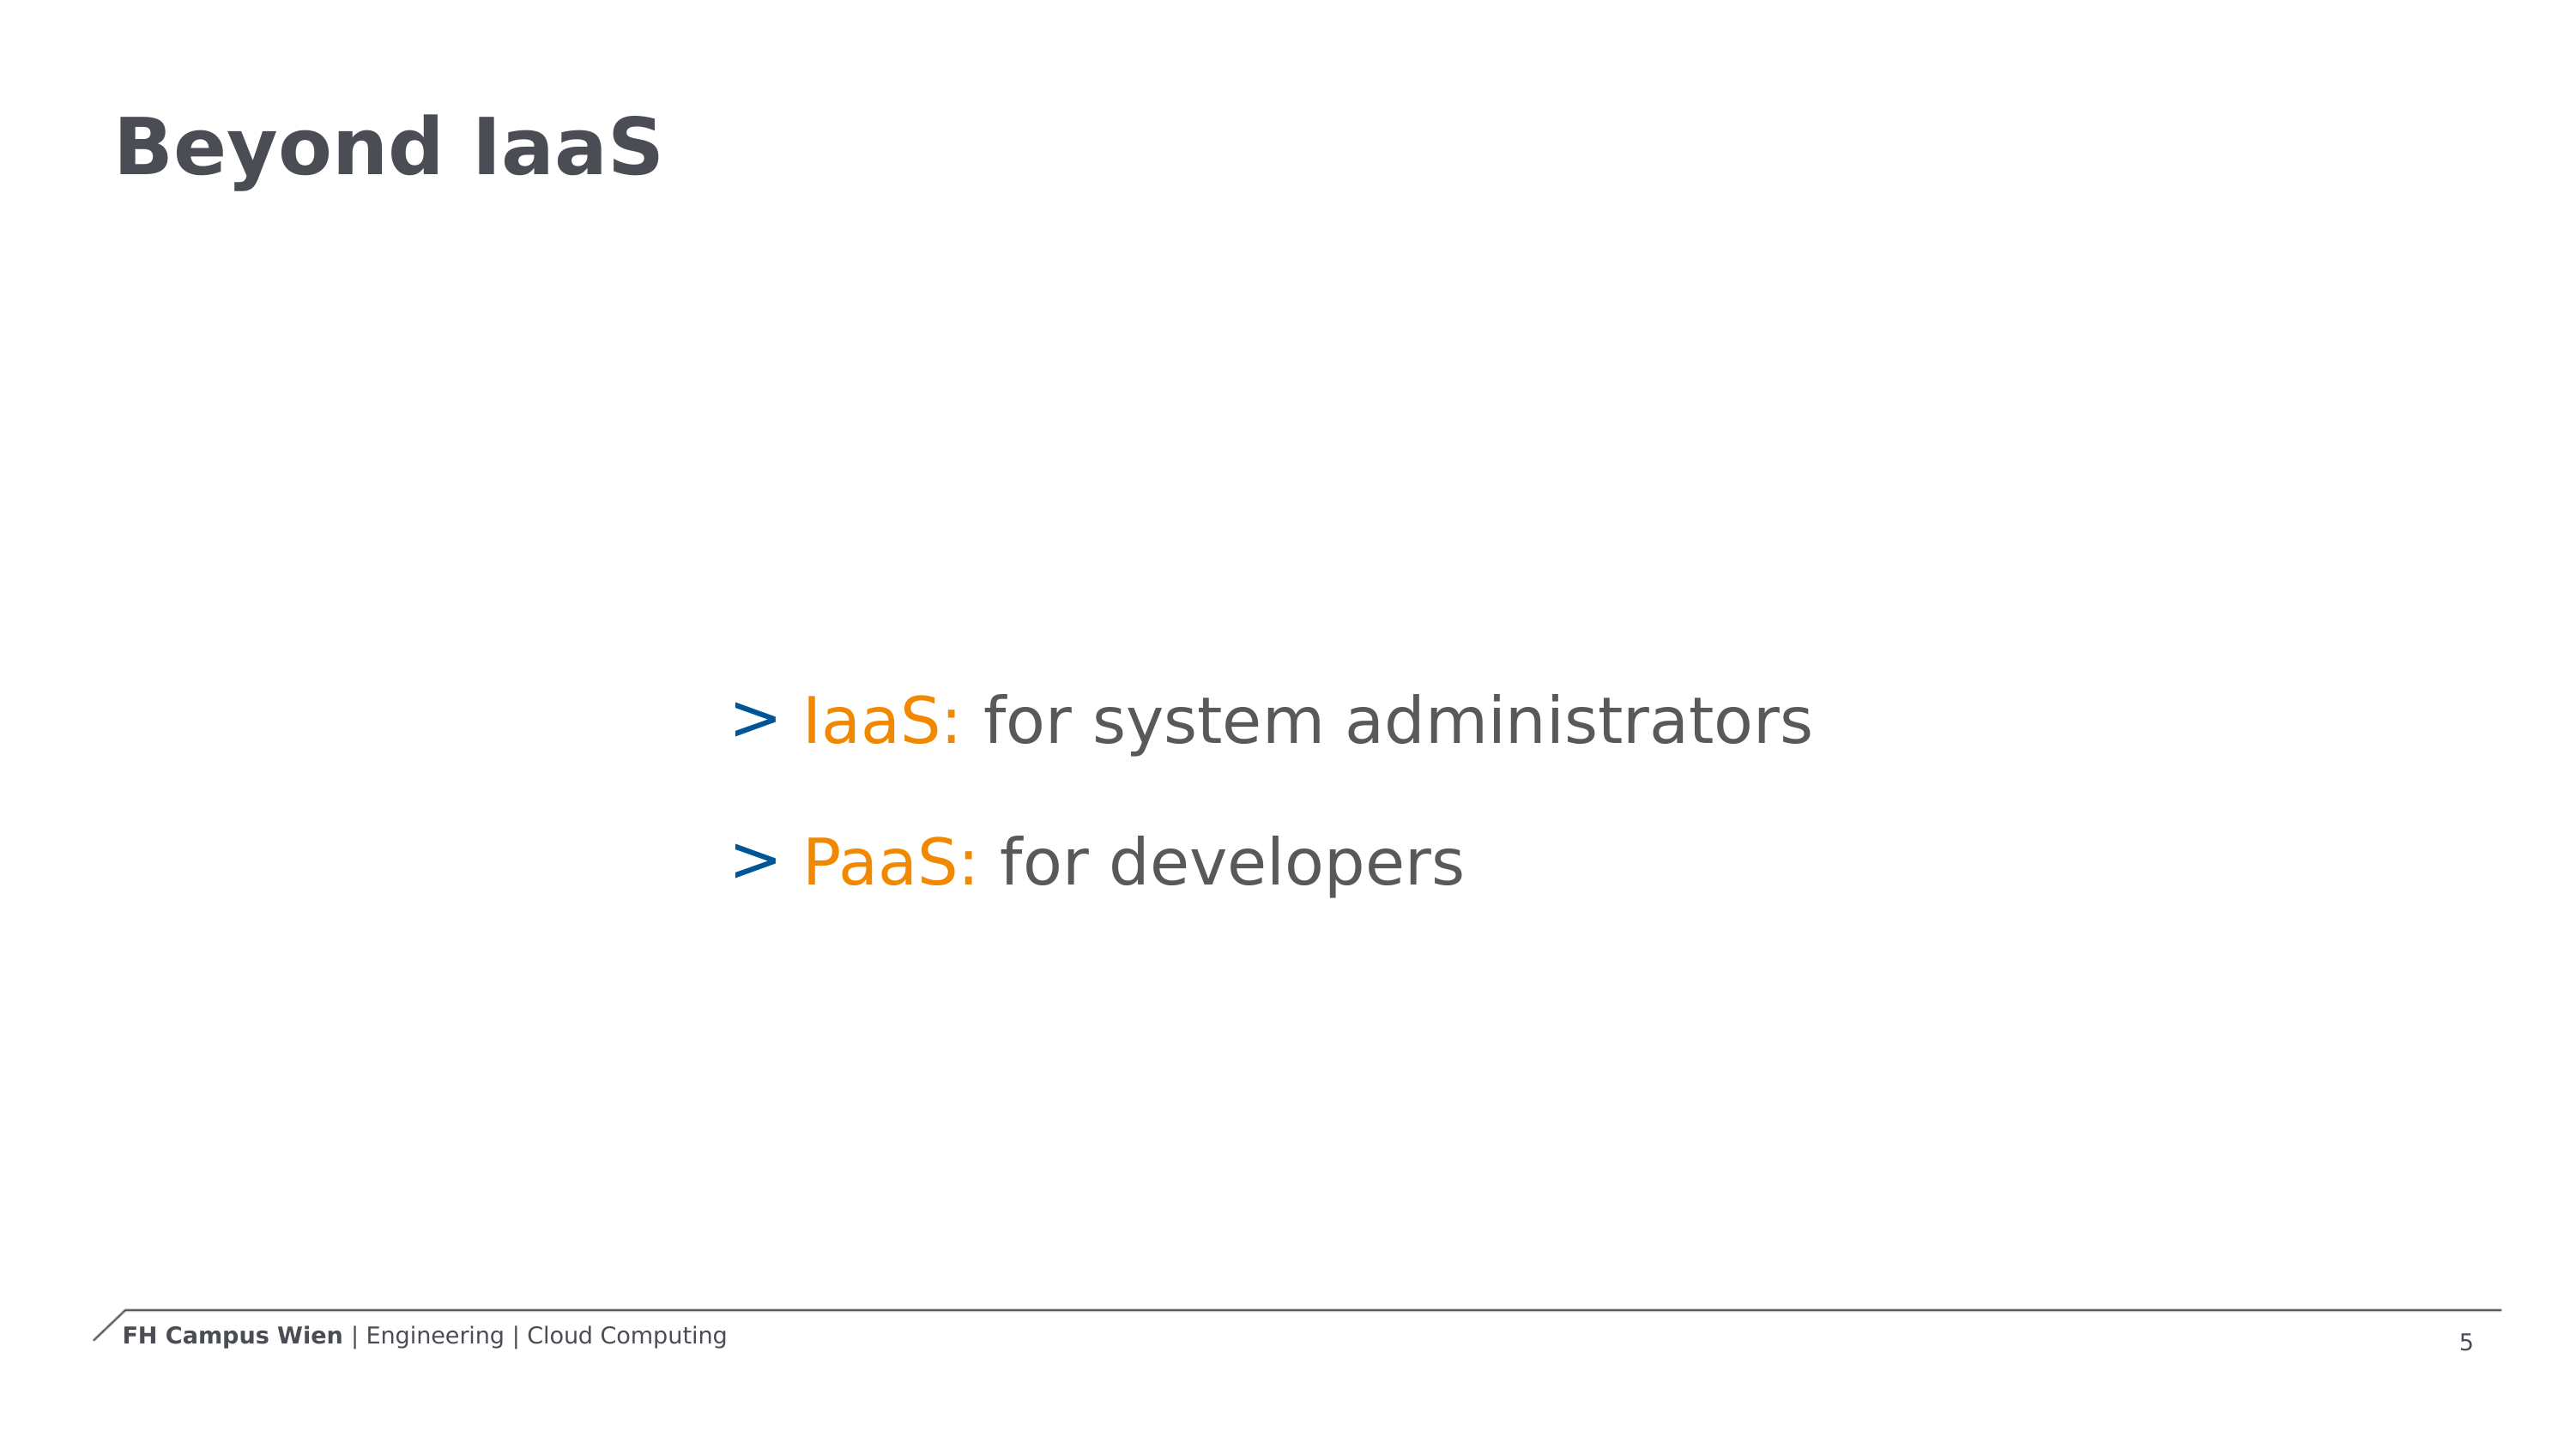

# Beyond IaaS
 IaaS: for system administrators
 PaaS: for developers